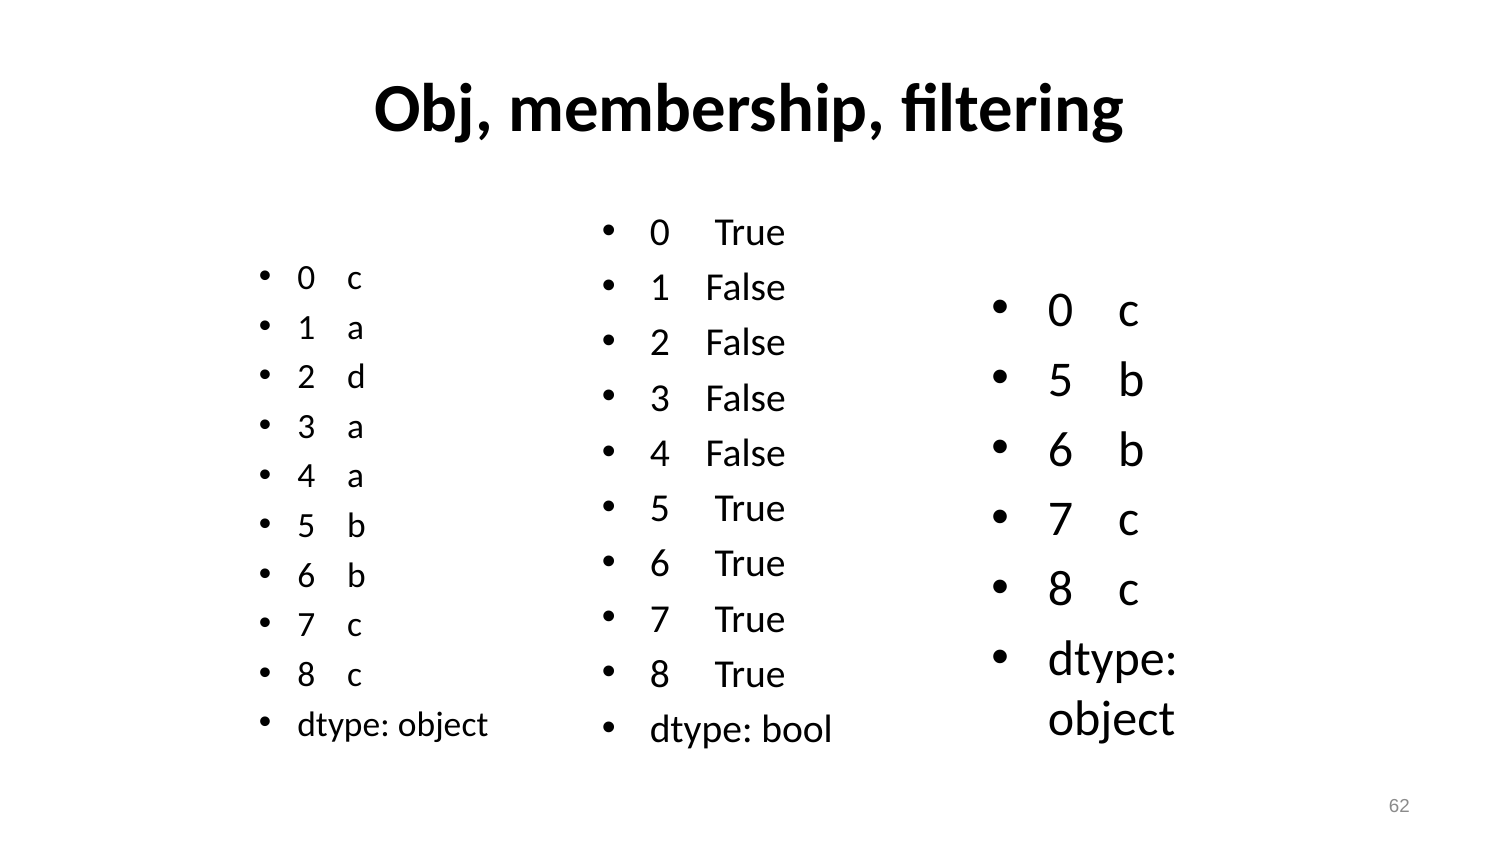

# Obj, membership, filtering

0    c
1    a
2    d
3    a
4    a
5    b
6    b
7    c
8    c
dtype: object
0     True
1    False
2    False
3    False
4    False
5     True
6     True
7     True
8     True
dtype: bool

0    c
5    b
6    b
7    c
8    c
dtype: object

62